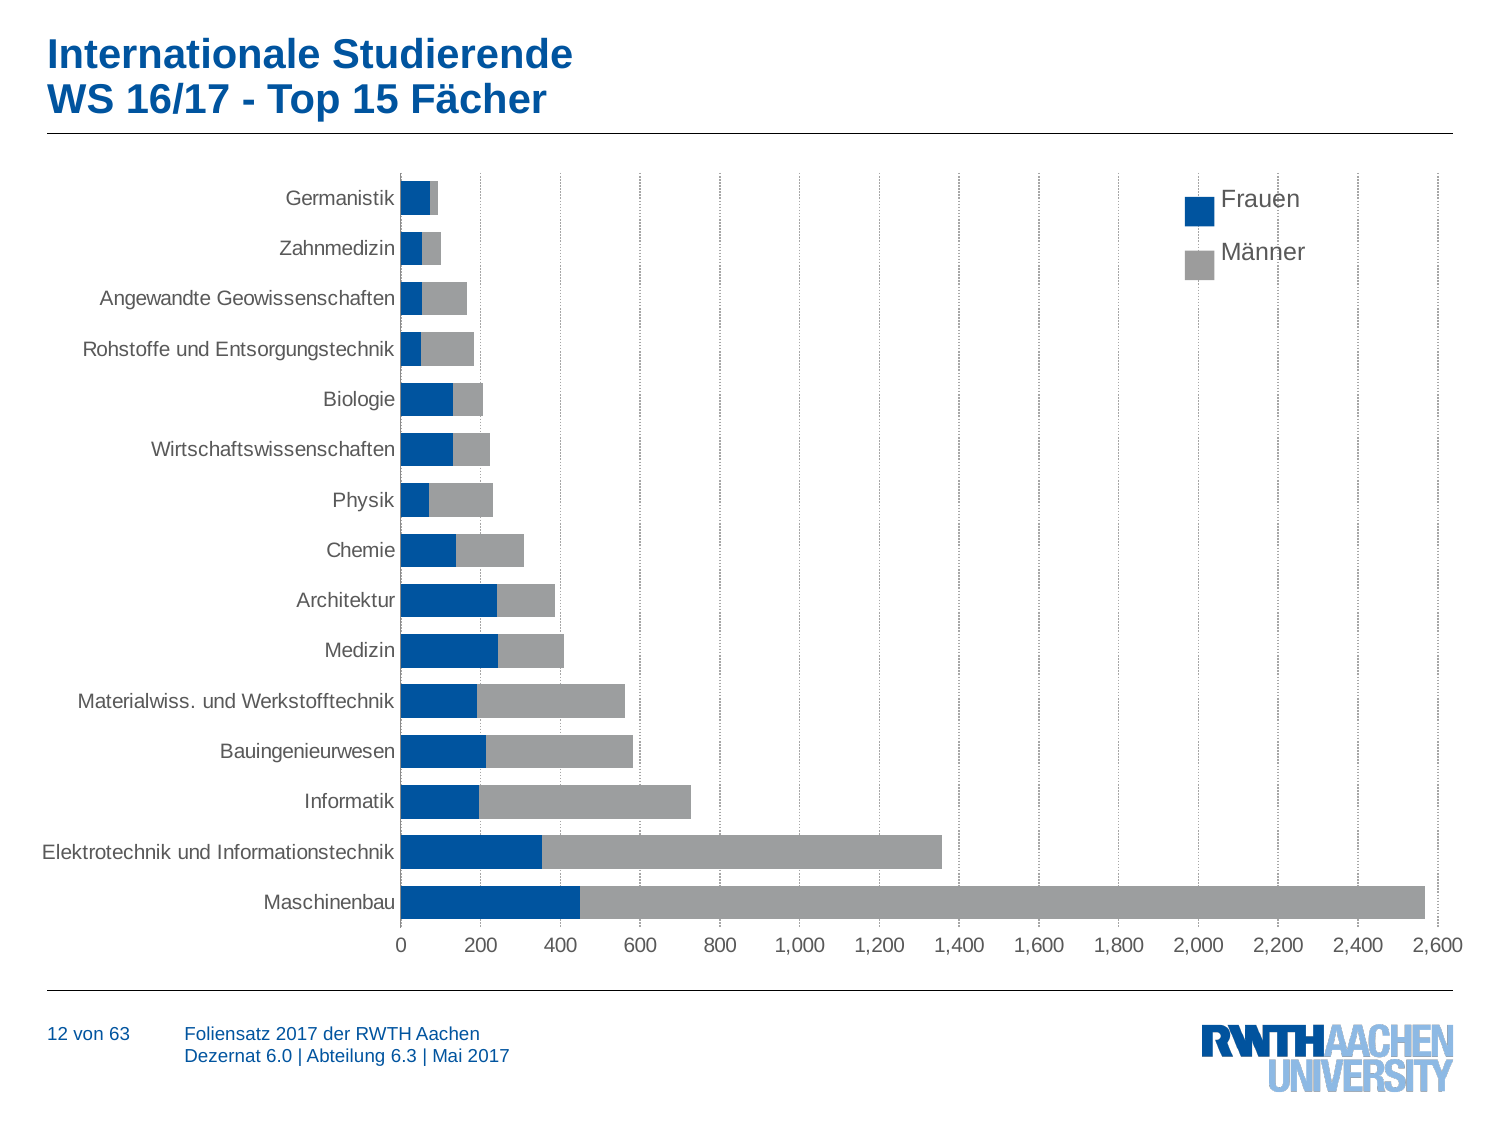

# Internationale Studierende WS 16/17 - Top 15 Fächer

### Chart

| Category | Frauen | Männer |
|---|---|---|
| Maschinenbau | 449.0 | 2118.0 |
| Elektrotechnik und Informationstechnik | 353.0 | 1003.0 |
| Informatik | 195.0 | 533.0 |
| Bauingenieurwesen | 213.0 | 368.0 |
| Materialwiss. und Werkstofftechnik | 191.0 | 371.0 |
| Medizin | 243.0 | 165.0 |
| Architektur | 242.0 | 145.0 |
| Chemie | 139.0 | 171.0 |
| Physik | 70.0 | 161.0 |
| Wirtschaftswissenschaften | 131.0 | 92.0 |
| Biologie | 132.0 | 75.0 |
| Rohstoffe und Entsorgungstechnik | 50.0 | 134.0 |
| Angewandte Geowissenschaften | 53.0 | 114.0 |
| Zahnmedizin | 53.0 | 48.0 |
| Germanistik | 72.0 | 21.0 |
12 von 63